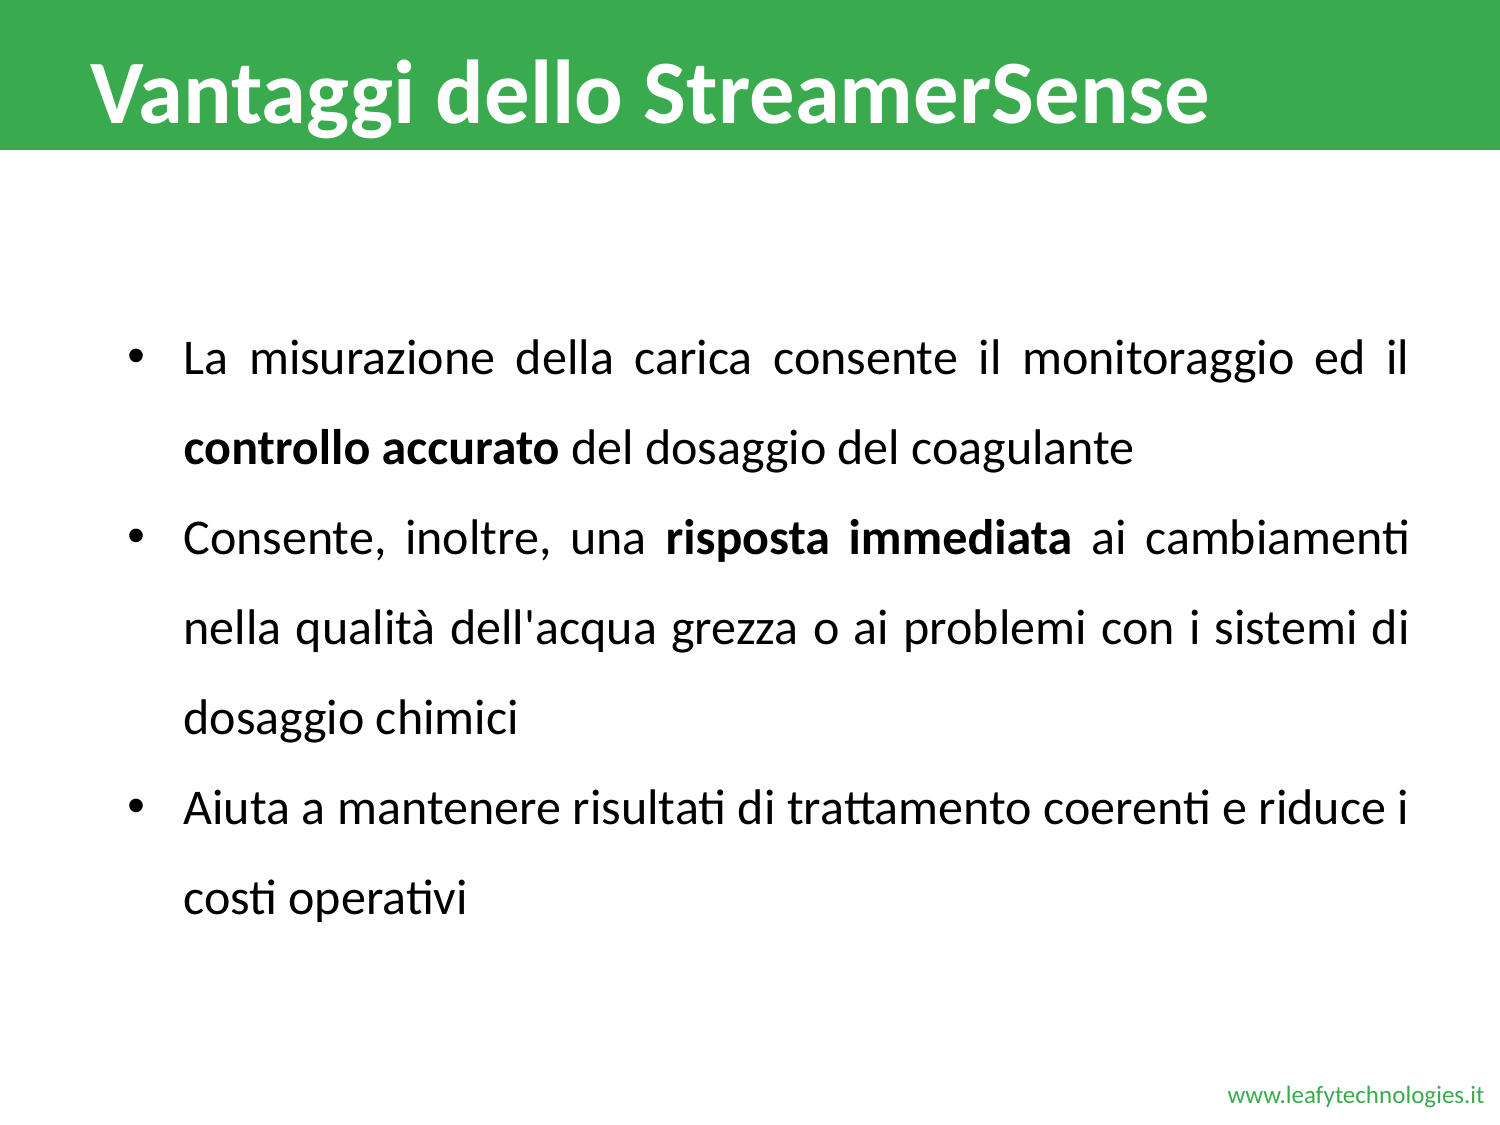

# Vantaggi dello StreamerSense
La misurazione della carica consente il monitoraggio ed il controllo accurato del dosaggio del coagulante
Consente, inoltre, una risposta immediata ai cambiamenti nella qualità dell'acqua grezza o ai problemi con i sistemi di dosaggio chimici
Aiuta a mantenere risultati di trattamento coerenti e riduce i costi operativi